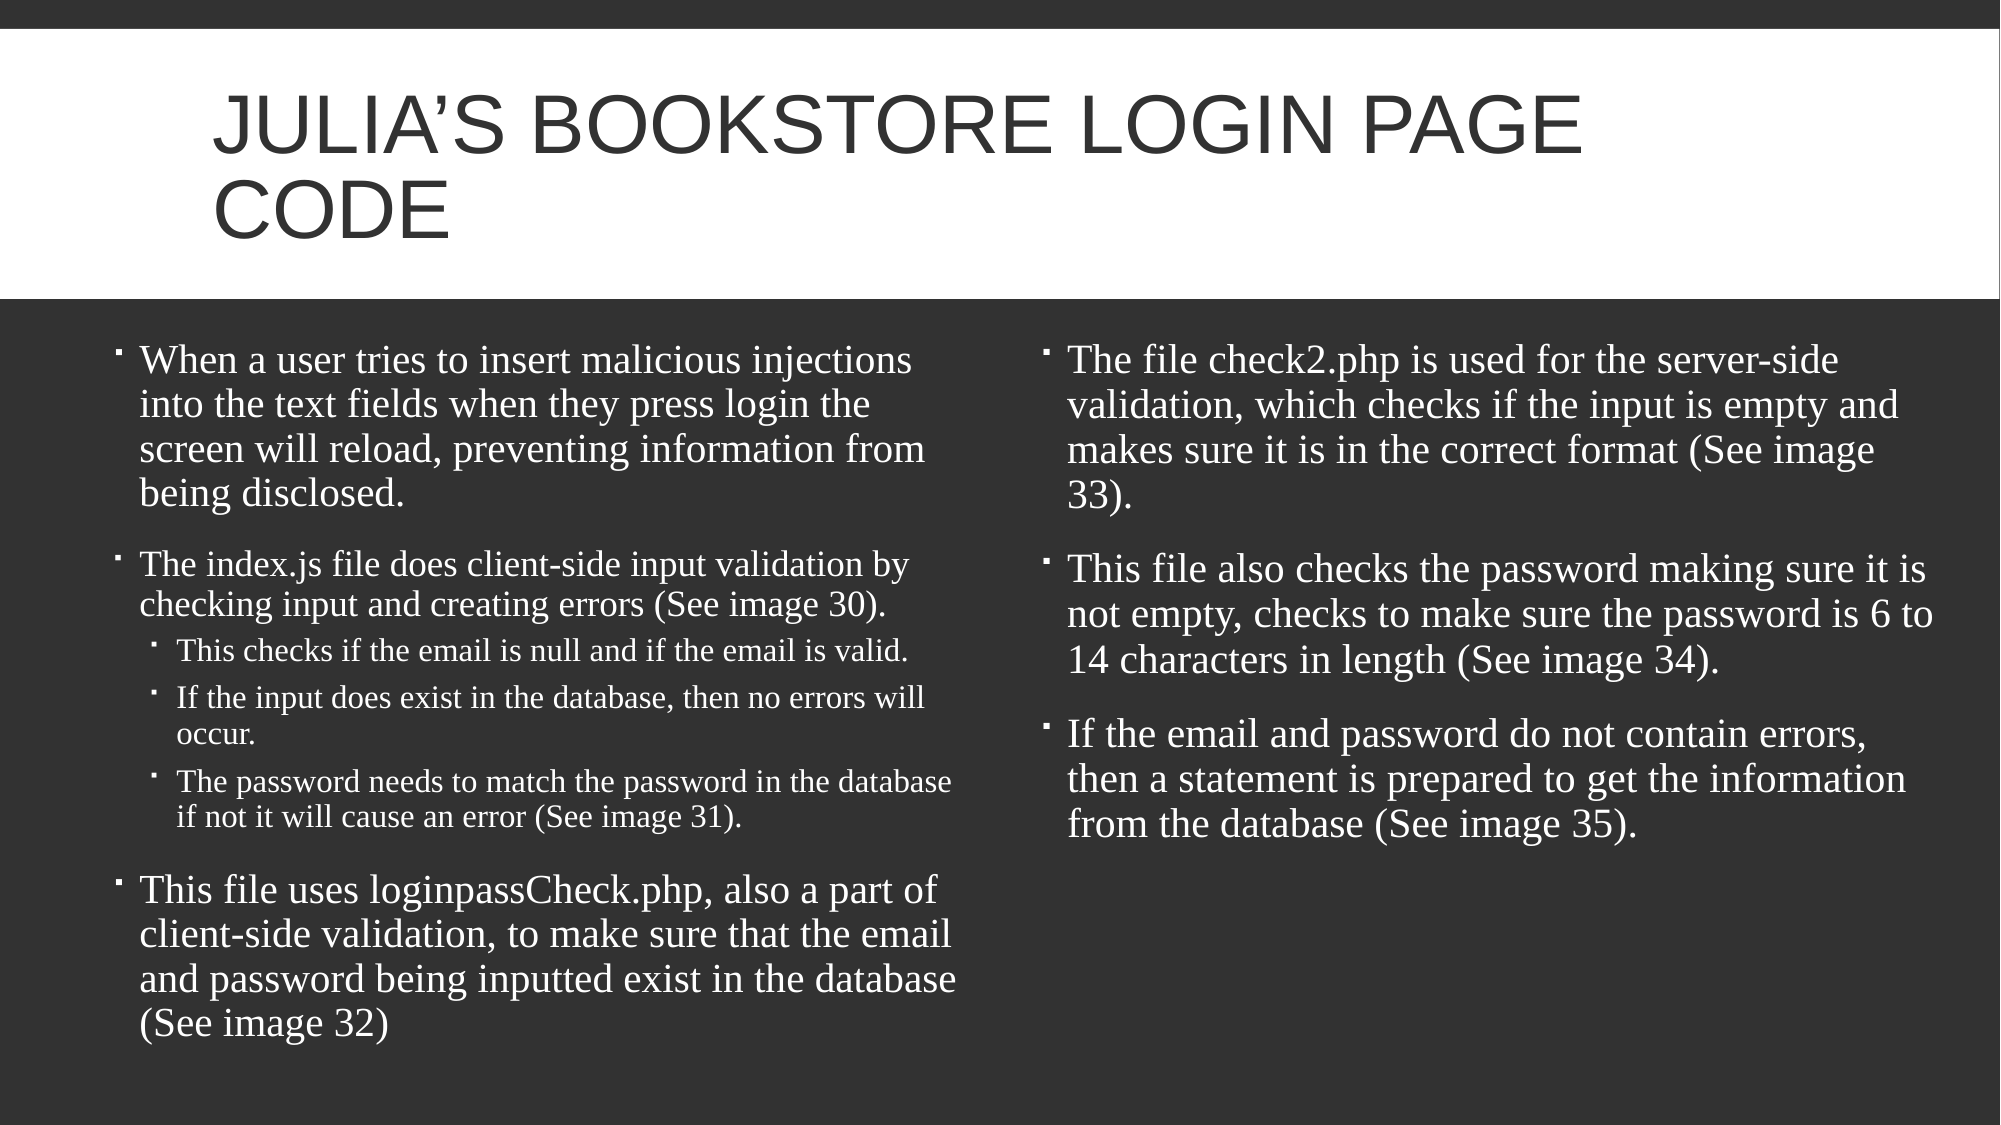

# Julia’s Bookstore Login page code
The file check2.php is used for the server-side validation, which checks if the input is empty and makes sure it is in the correct format (See image 33).
This file also checks the password making sure it is not empty, checks to make sure the password is 6 to 14 characters in length (See image 34).
If the email and password do not contain errors, then a statement is prepared to get the information from the database (See image 35).
When a user tries to insert malicious injections into the text fields when they press login the screen will reload, preventing information from being disclosed.
The index.js file does client-side input validation by checking input and creating errors (See image 30).
This checks if the email is null and if the email is valid.
If the input does exist in the database, then no errors will occur.
The password needs to match the password in the database if not it will cause an error (See image 31).
This file uses loginpassCheck.php, also a part of client-side validation, to make sure that the email and password being inputted exist in the database (See image 32)